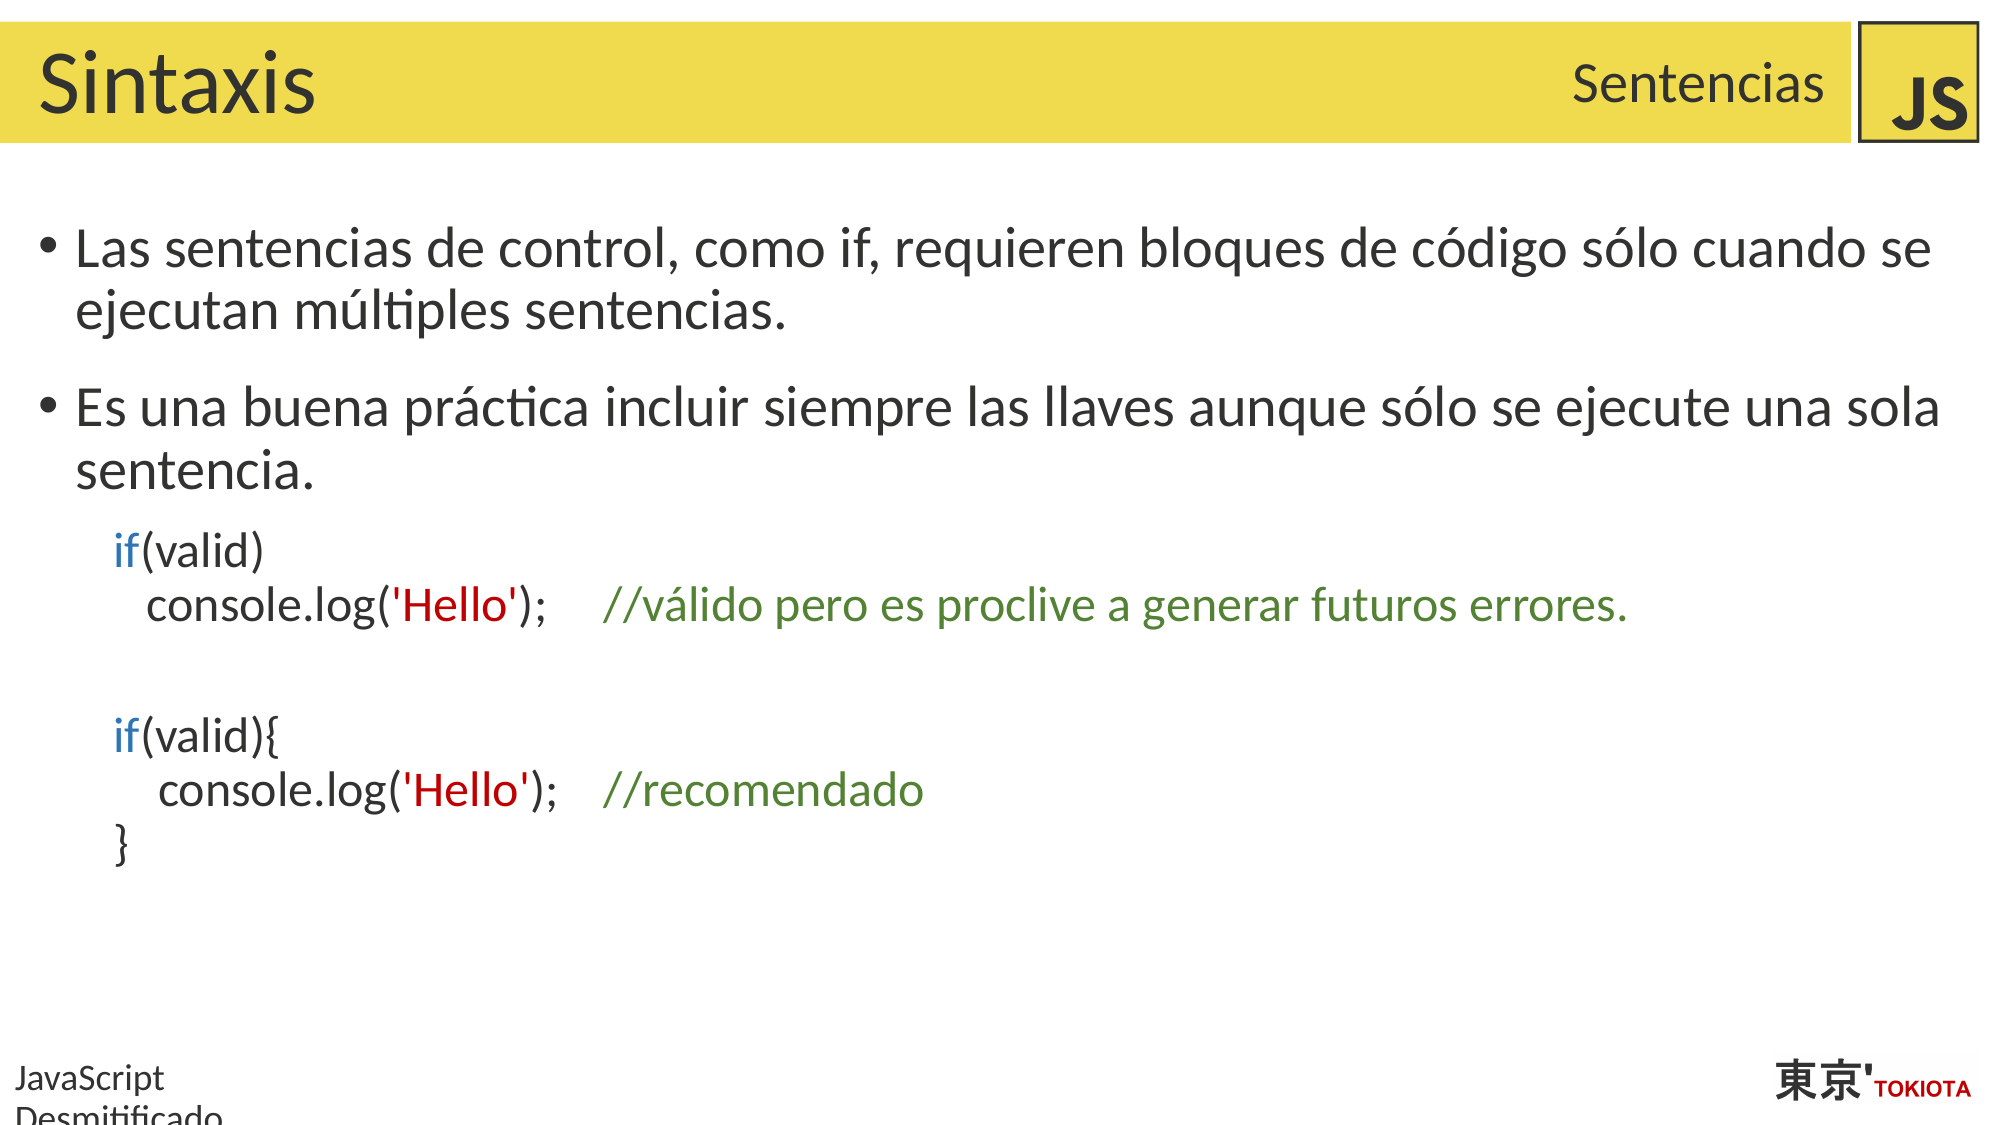

# Sintaxis
Sentencias
Las sentencias de control, como if, requieren bloques de código sólo cuando se ejecutan múltiples sentencias.
Es una buena práctica incluir siempre las llaves aunque sólo se ejecute una sola sentencia.
if(valid)
   console.log('Hello');     //válido pero es proclive a generar futuros errores.
if(valid){
    console.log('Hello');    //recomendado
}